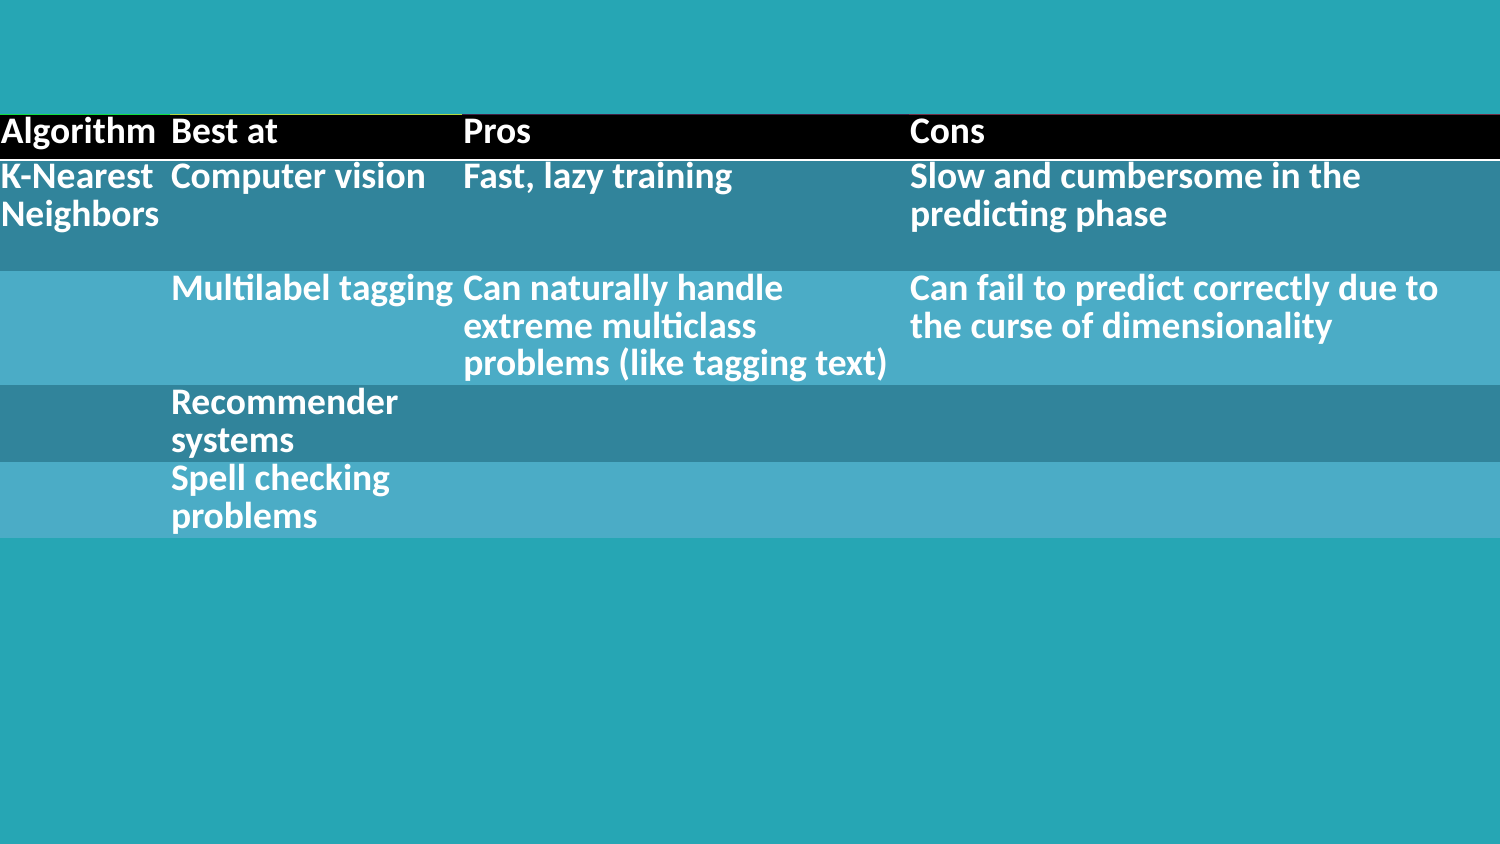

| Algorithm | Best at | Pros | Cons |
| --- | --- | --- | --- |
| K-Nearest Neighbors | Computer vision | Fast, lazy training | Slow and cumbersome in the predicting phase |
|  | Multilabel tagging | Can naturally handle extreme multiclass problems (like tagging text) | Can fail to predict correctly due to the curse of dimensionality |
|  | Recommender systems |  |  |
|  | Spell checking problems |  |  |